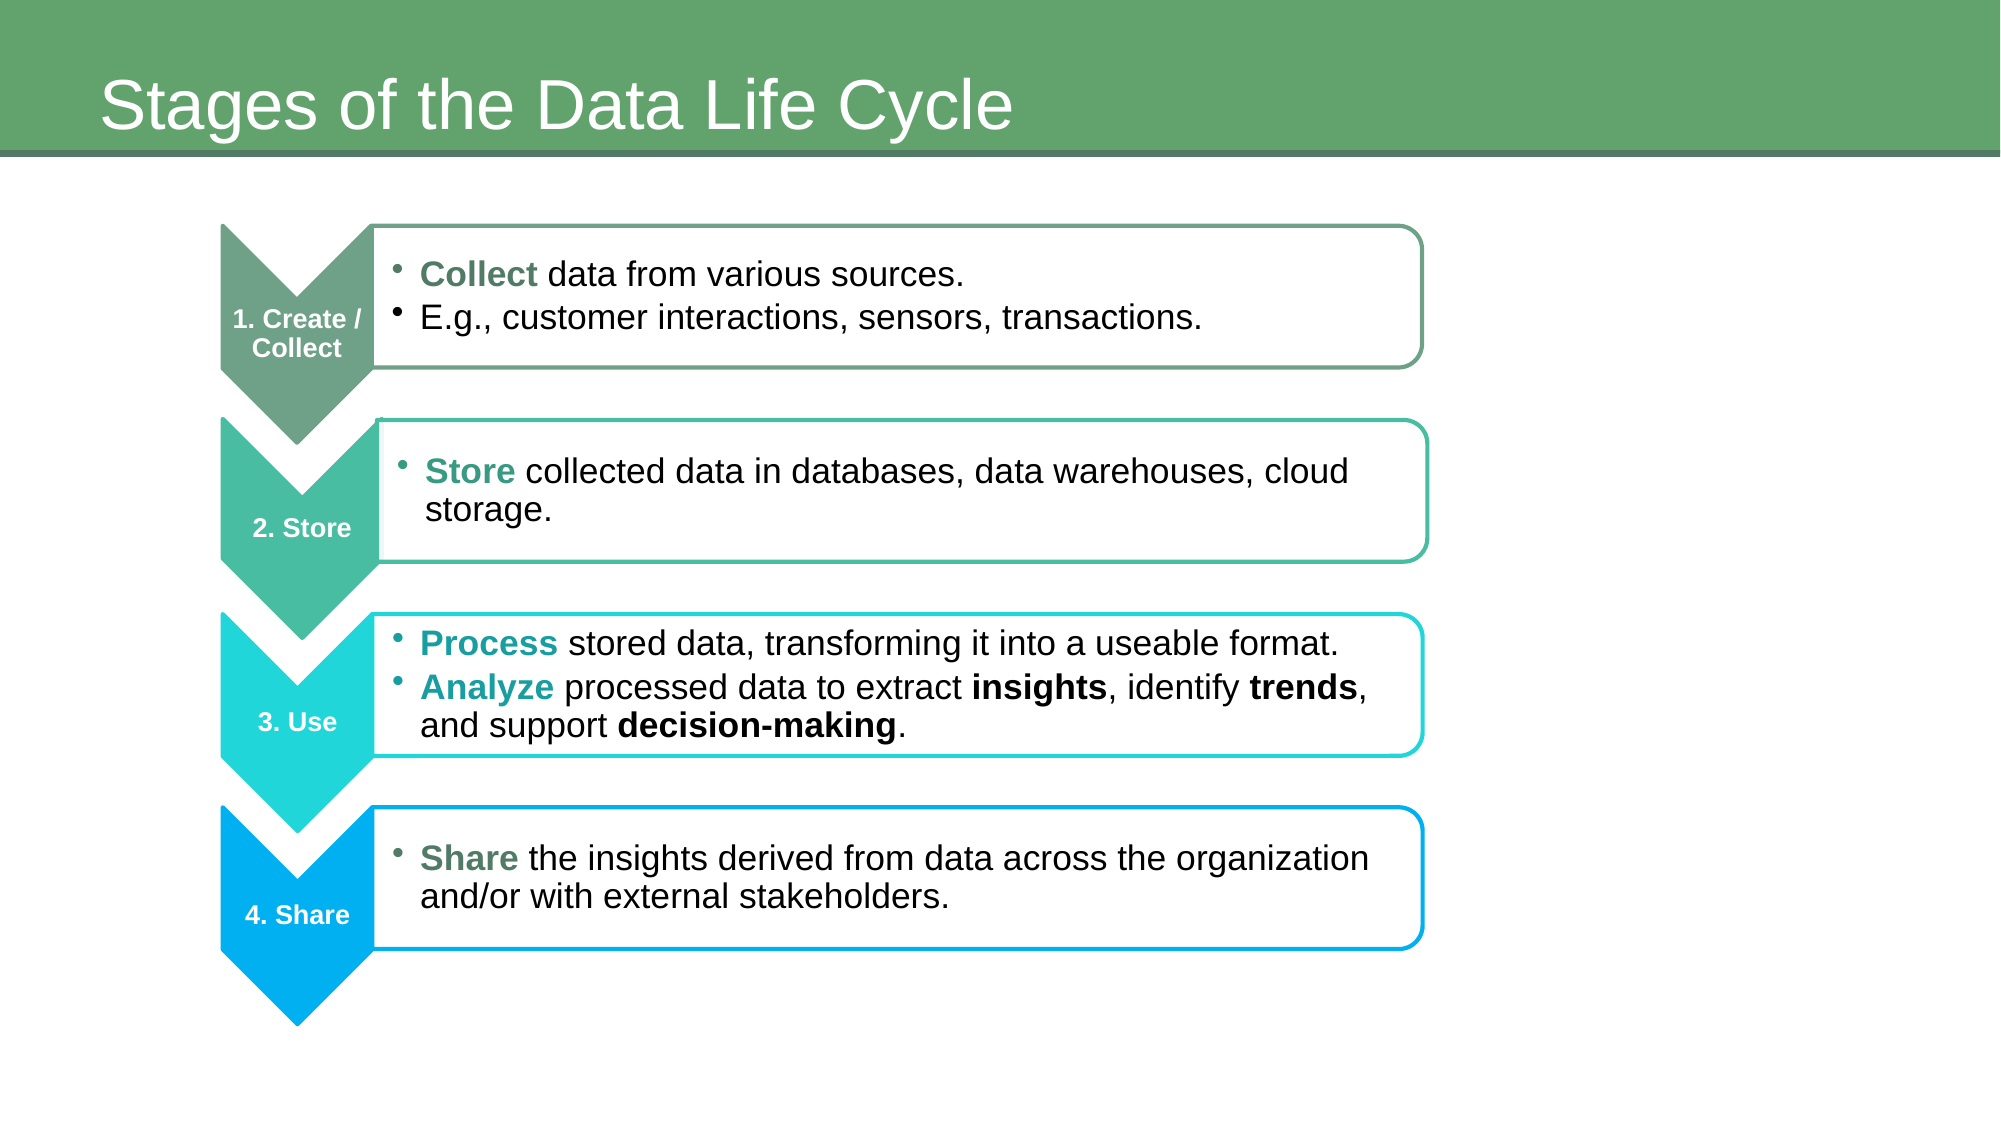

# Stages of the Data Life Cycle
1. Create / Collect
Collect data from various sources.
E.g., customer interactions, sensors, transactions.
2. Store
Store collected data in databases, data warehouses, cloud storage.
3. Use
Process stored data, transforming it into a useable format.
Analyze processed data to extract insights, identify trends, and support decision-making.
4. Share
Share the insights derived from data across the organization and/or with external stakeholders.